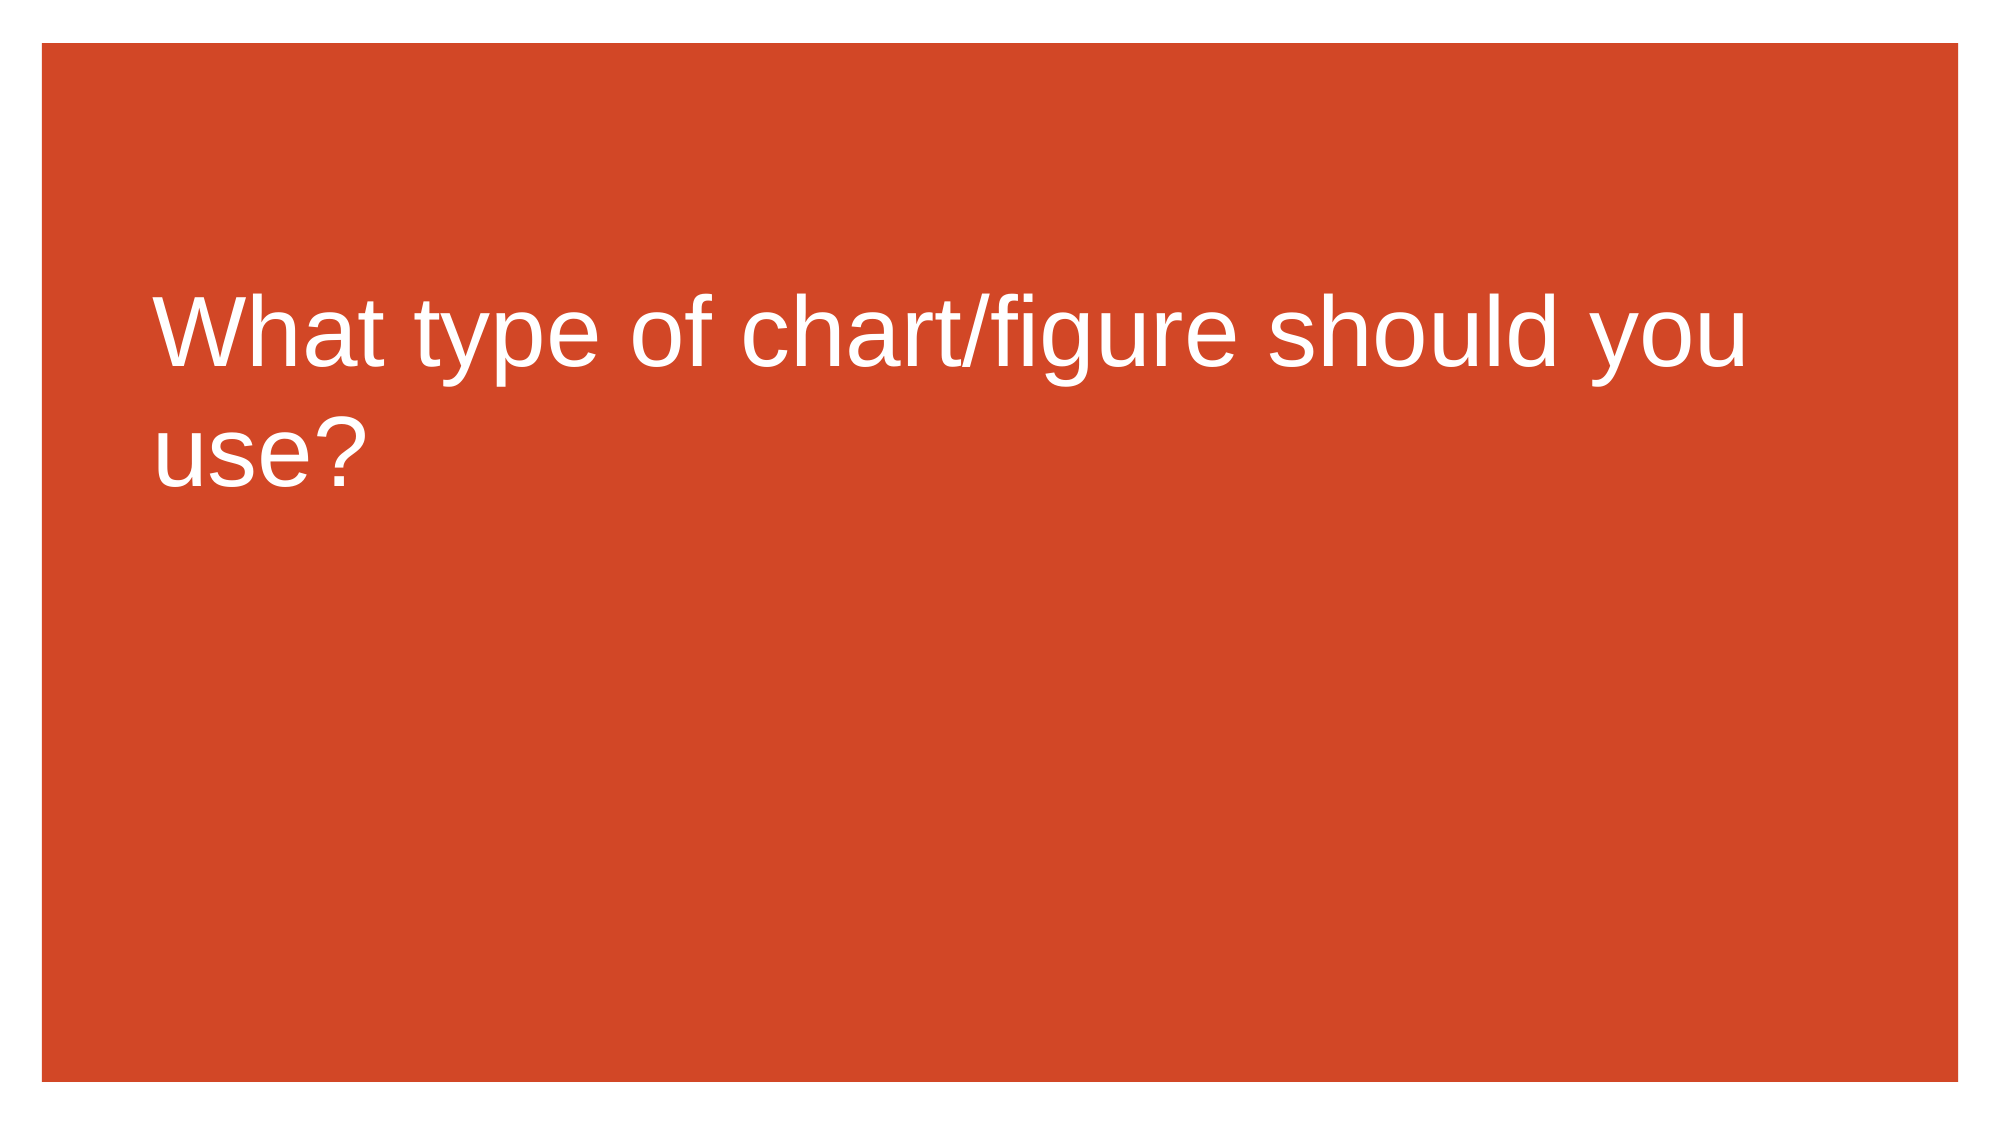

# What type of chart/figure should you use?